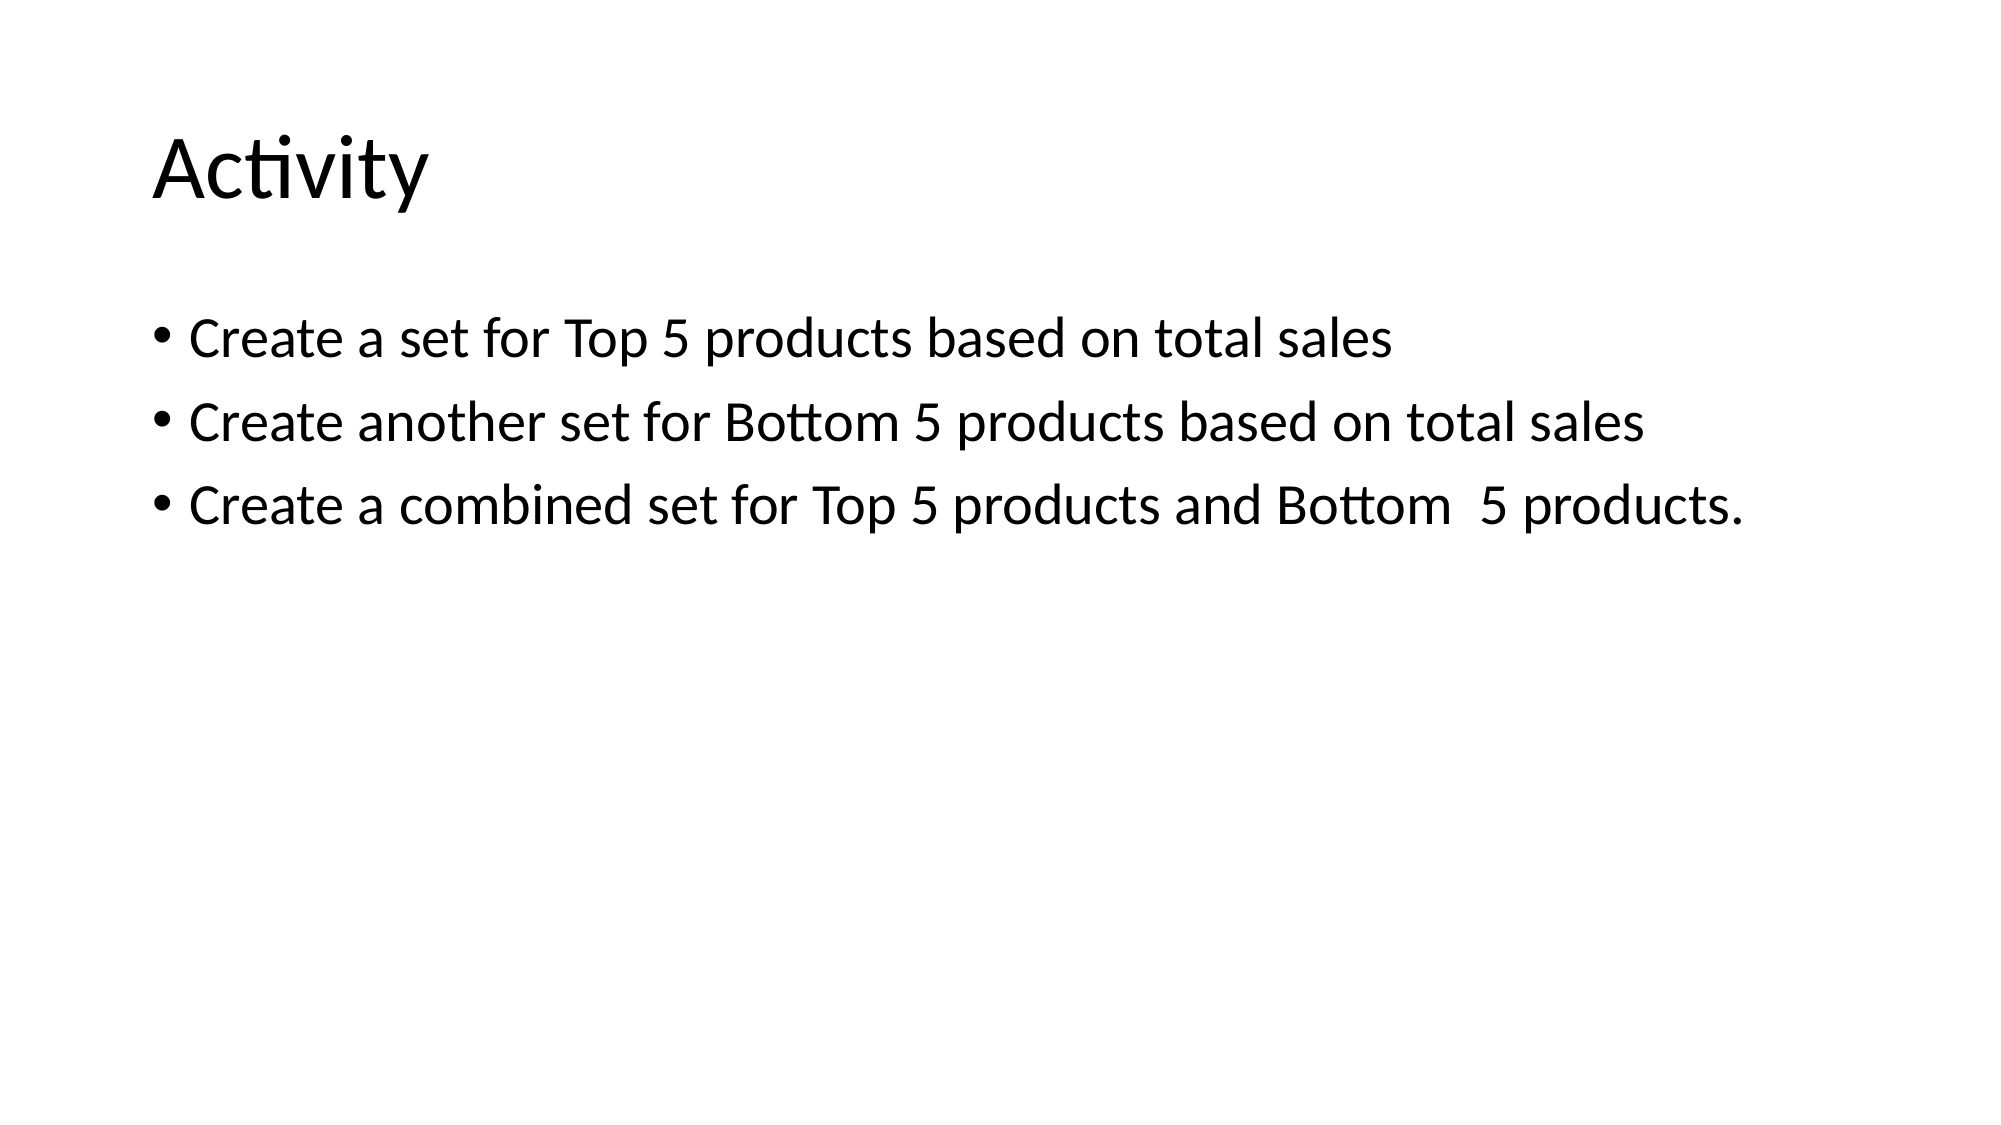

# Activity
Create a set for Top 5 products based on total sales
Create another set for Bottom 5 products based on total sales
Create a combined set for Top 5 products and Bottom  5 products.